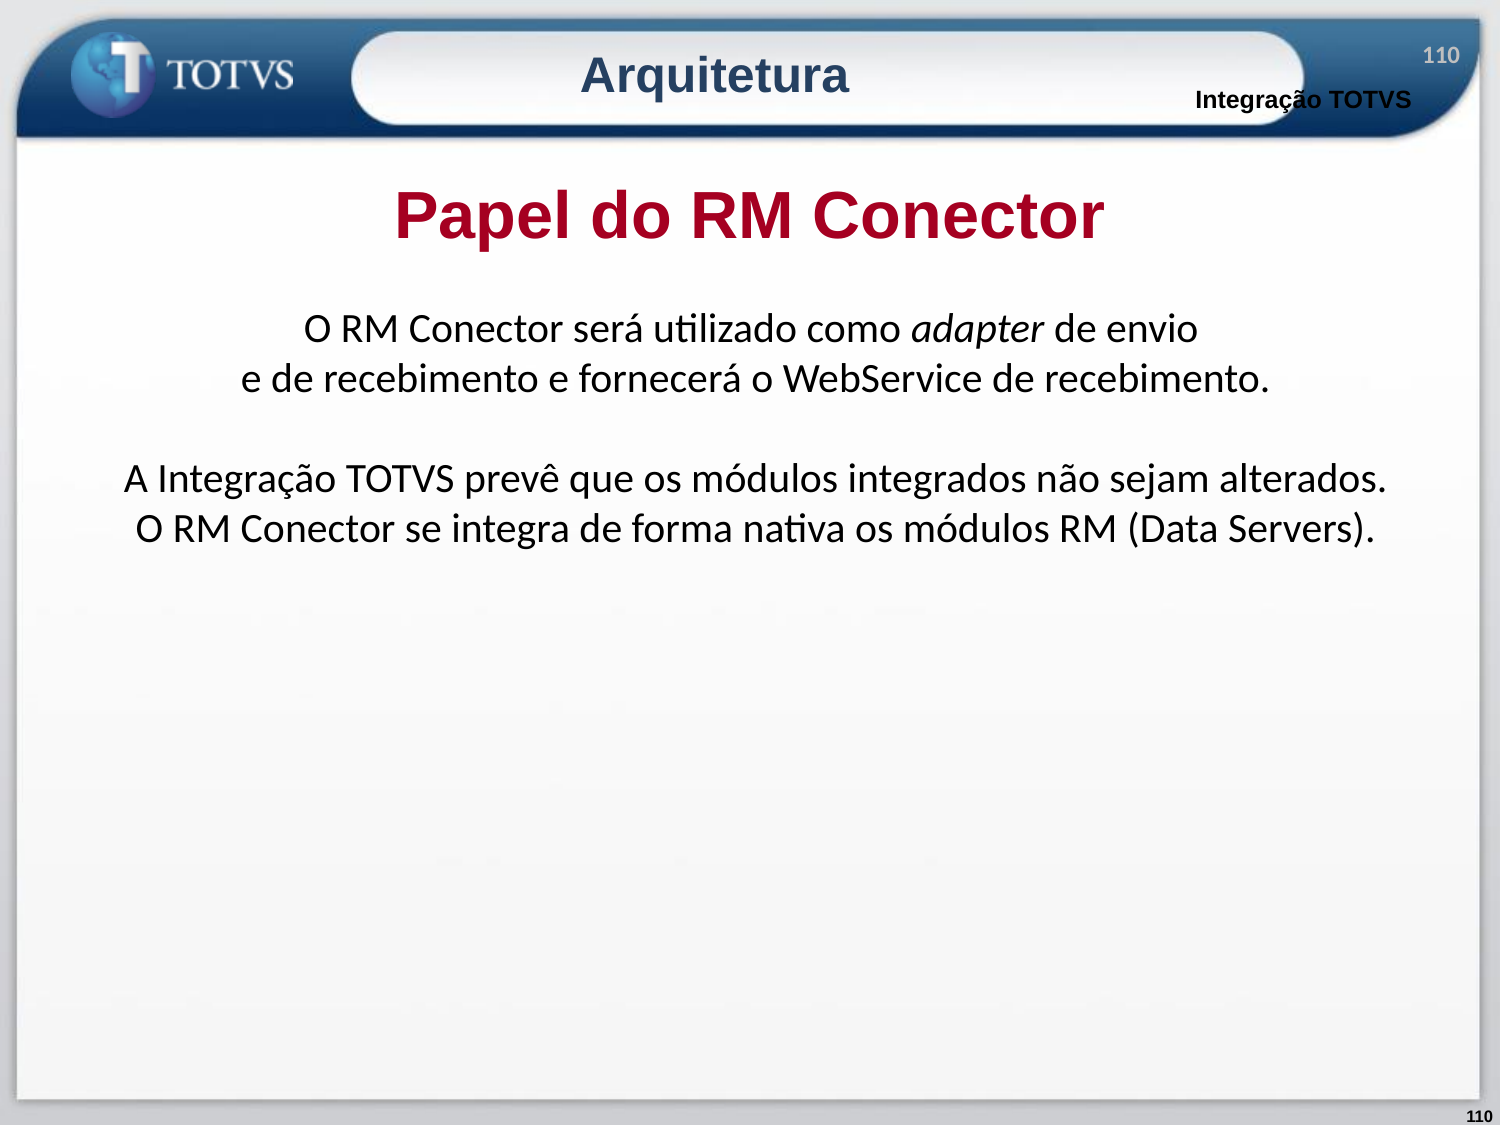

110

Arquitetura
Integração TOTVS
Papel do RM Conector
O RM Conector será utilizado como adapter de envio
e de recebimento e fornecerá o WebService de recebimento.

A Integração TOTVS prevê que os módulos integrados não sejam alterados.
O RM Conector se integra de forma nativa os módulos RM (Data Servers).
110